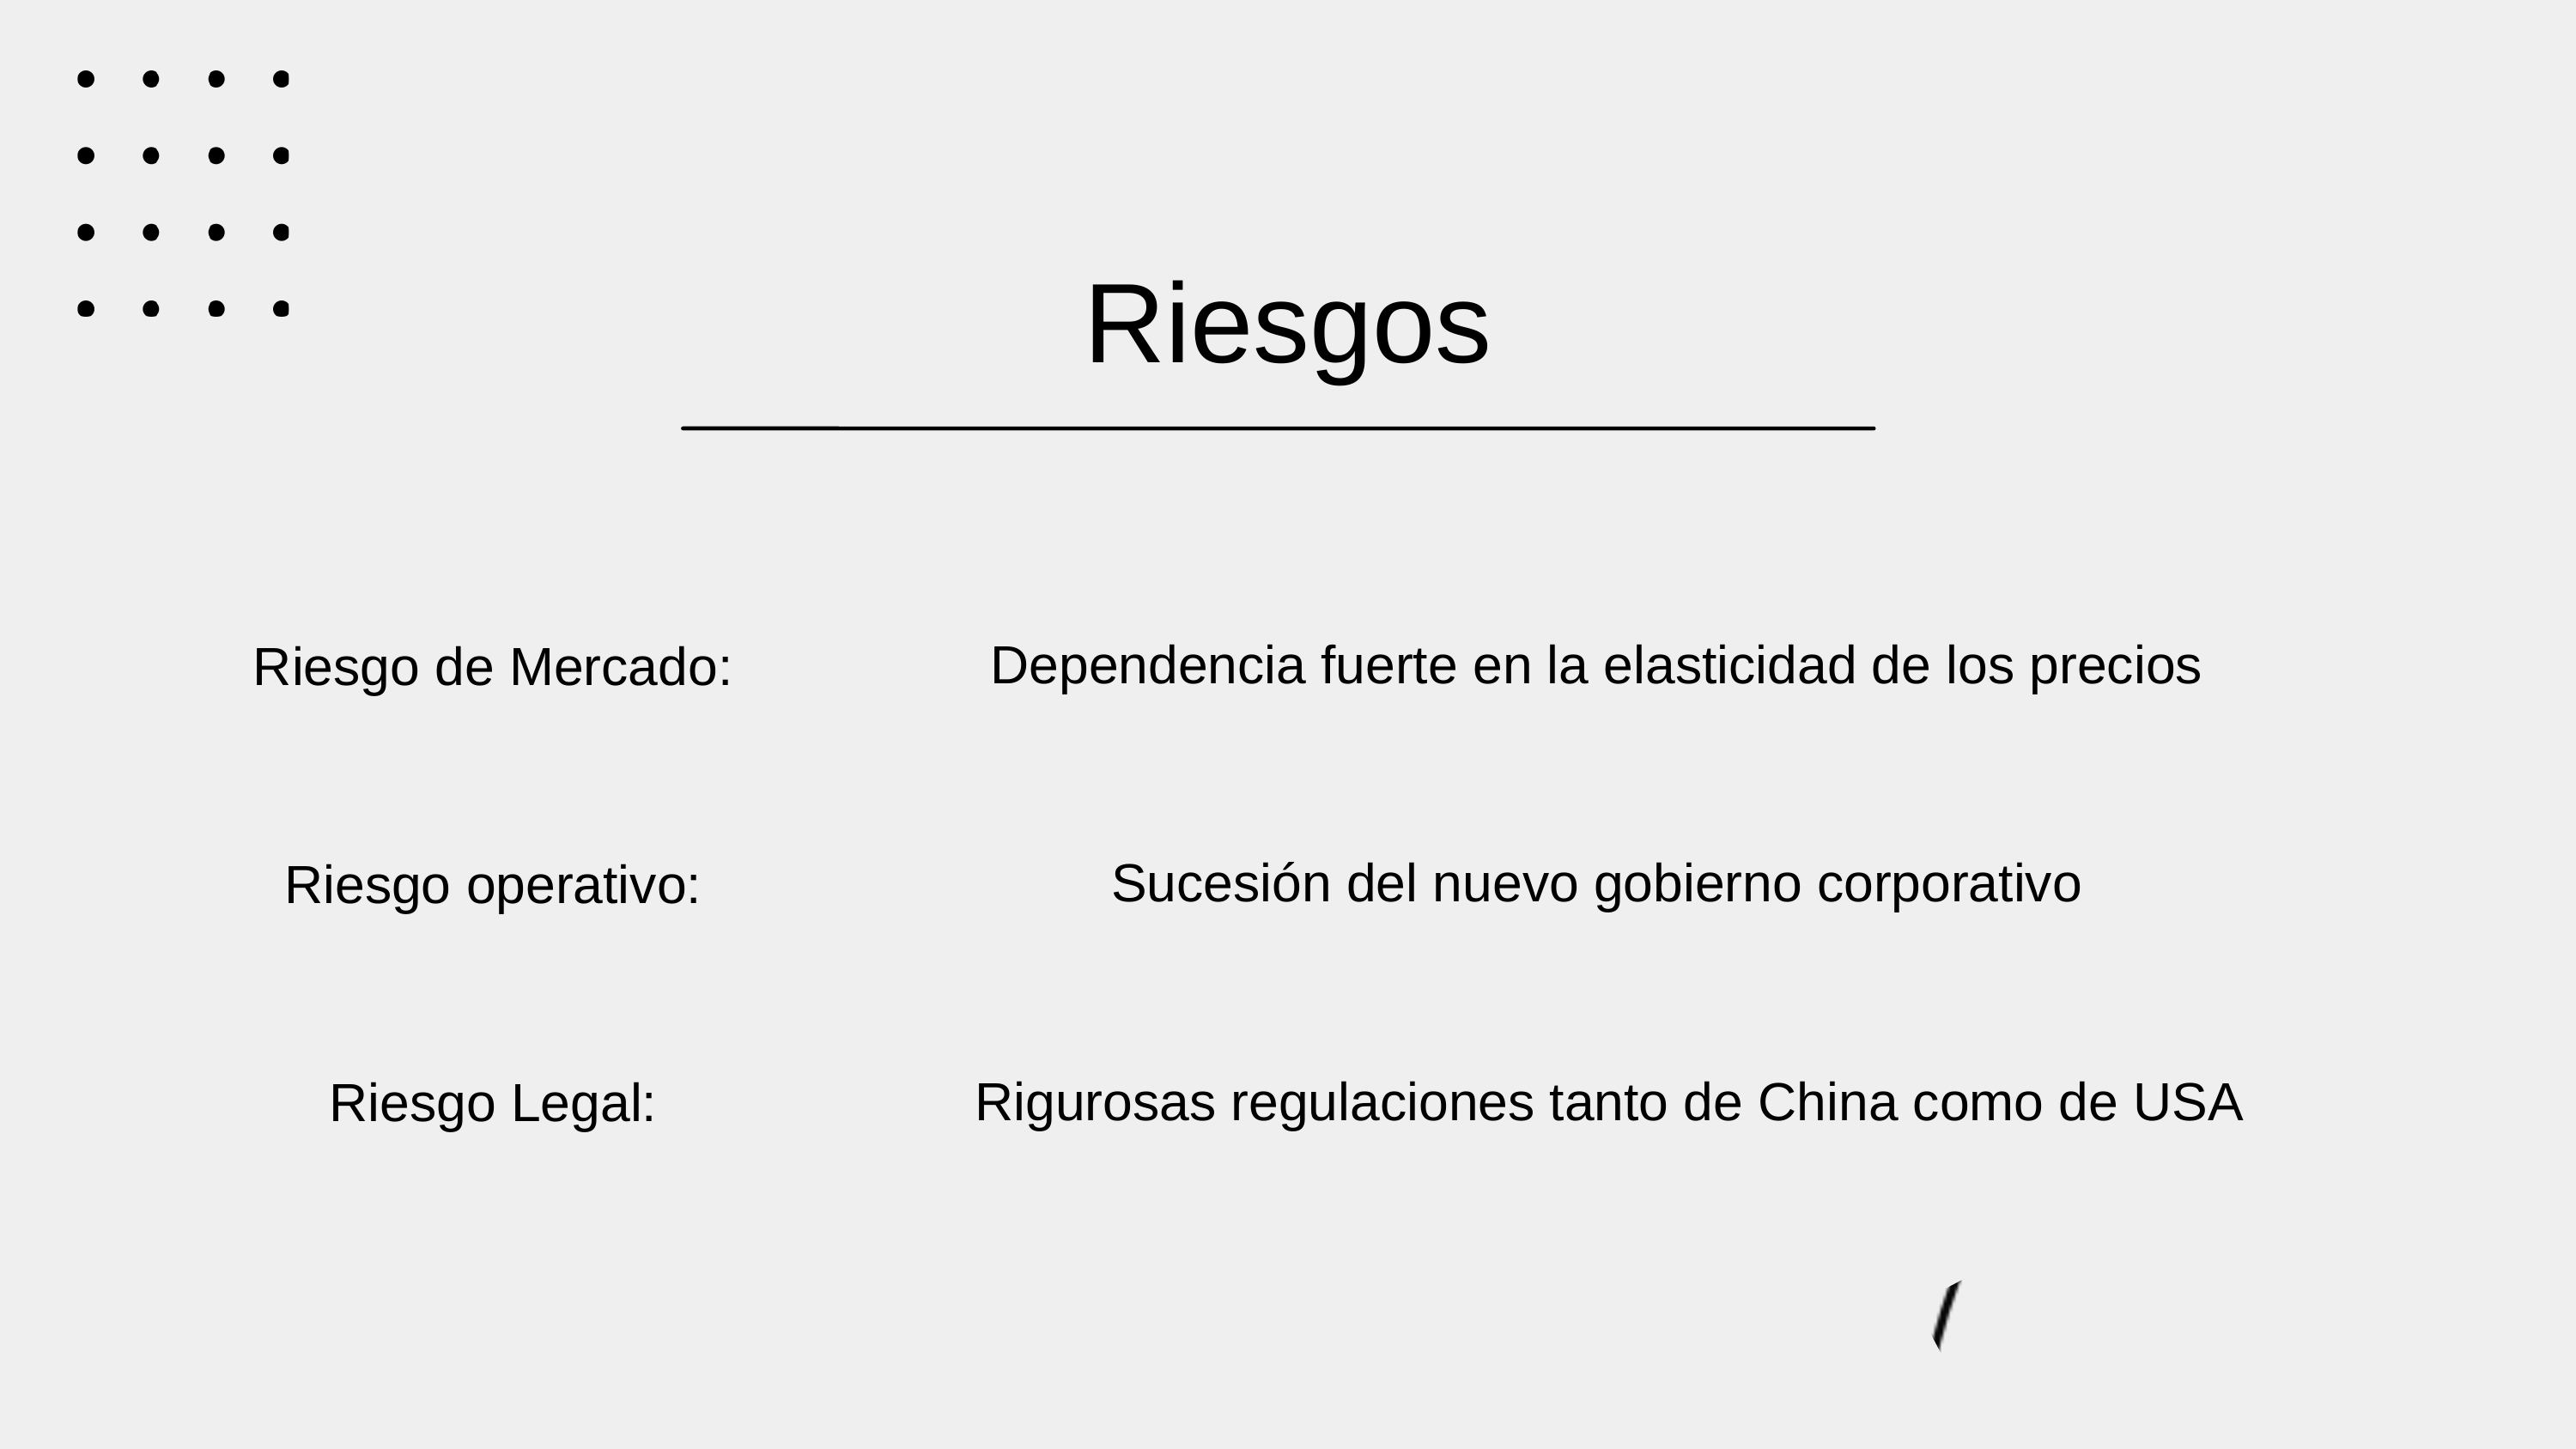

Riesgos

Dependencia fuerte en la elasticidad de los precios
Riesgo de Mercado:
Sucesión del nuevo gobierno corporativo
Riesgo operativo:

Rigurosas regulaciones tanto de China como de USA
Riesgo Legal: